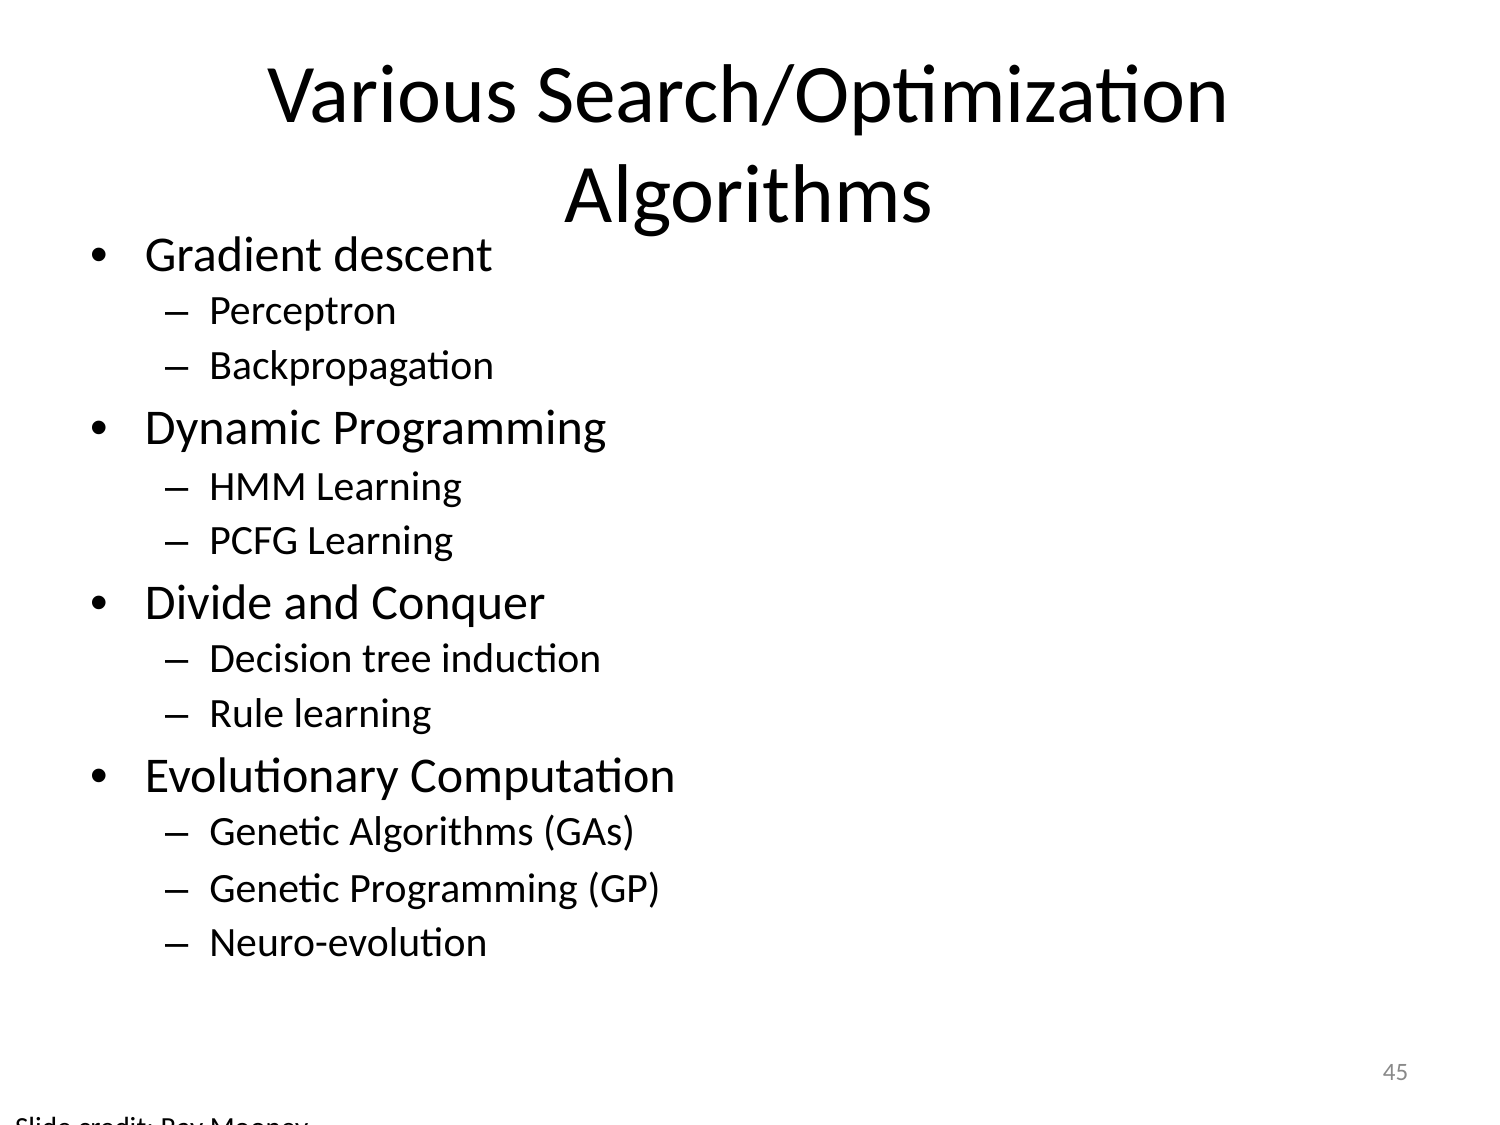

Various Search/Optimization
				Algorithms
	•   Gradient descent
		–  Perceptron
		–  Backpropagation
	•   Dynamic Programming
		–  HMM Learning
		–  PCFG Learning
	•   Divide and Conquer
		–  Decision tree induction
		–  Rule learning
	•   Evolutionary Computation
		–  Genetic Algorithms (GAs)
		–  Genetic Programming (GP)
		–  Neuro-evolution

Slide credit: Ray Mooney
45